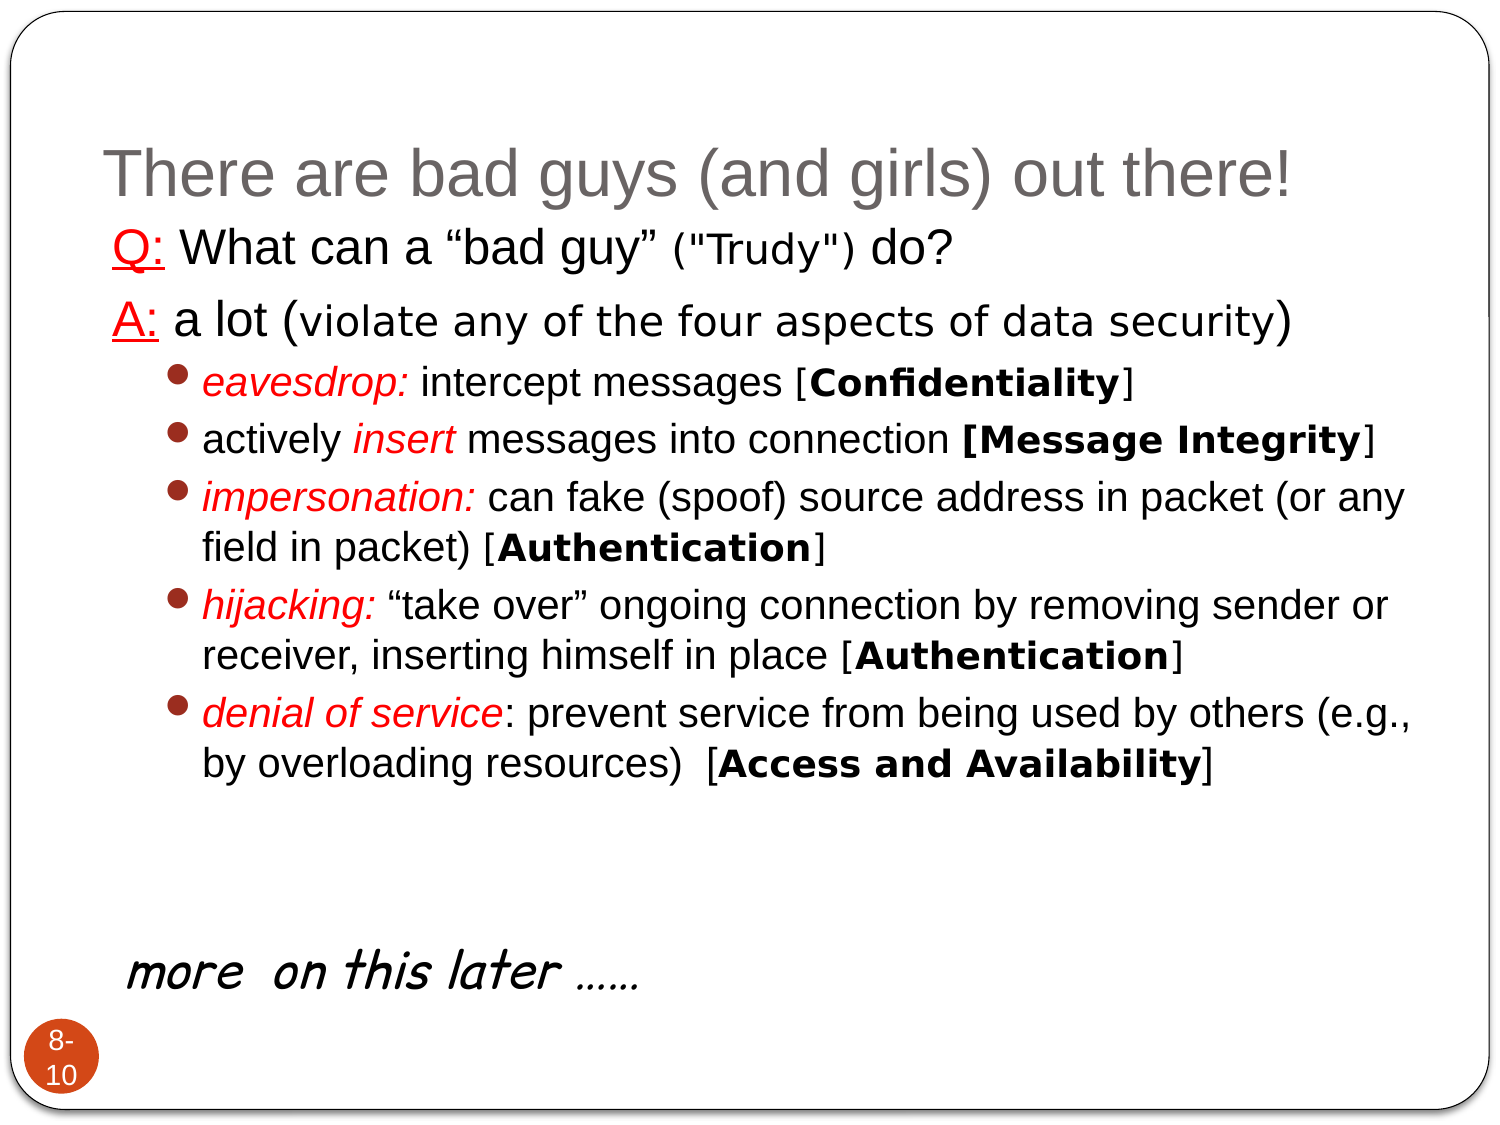

# There are bad guys (and girls) out there!
Q: What can a “bad guy” ("Trudy") do?
A: a lot (violate any of the four aspects of data security)
eavesdrop: intercept messages [Confidentiality]
actively insert messages into connection [Message Integrity]
impersonation: can fake (spoof) source address in packet (or any field in packet) [Authentication]
hijacking: “take over” ongoing connection by removing sender or receiver, inserting himself in place [Authentication]
denial of service: prevent service from being used by others (e.g.,  by overloading resources)  [Access and Availability]

more  on this later ……
8-10